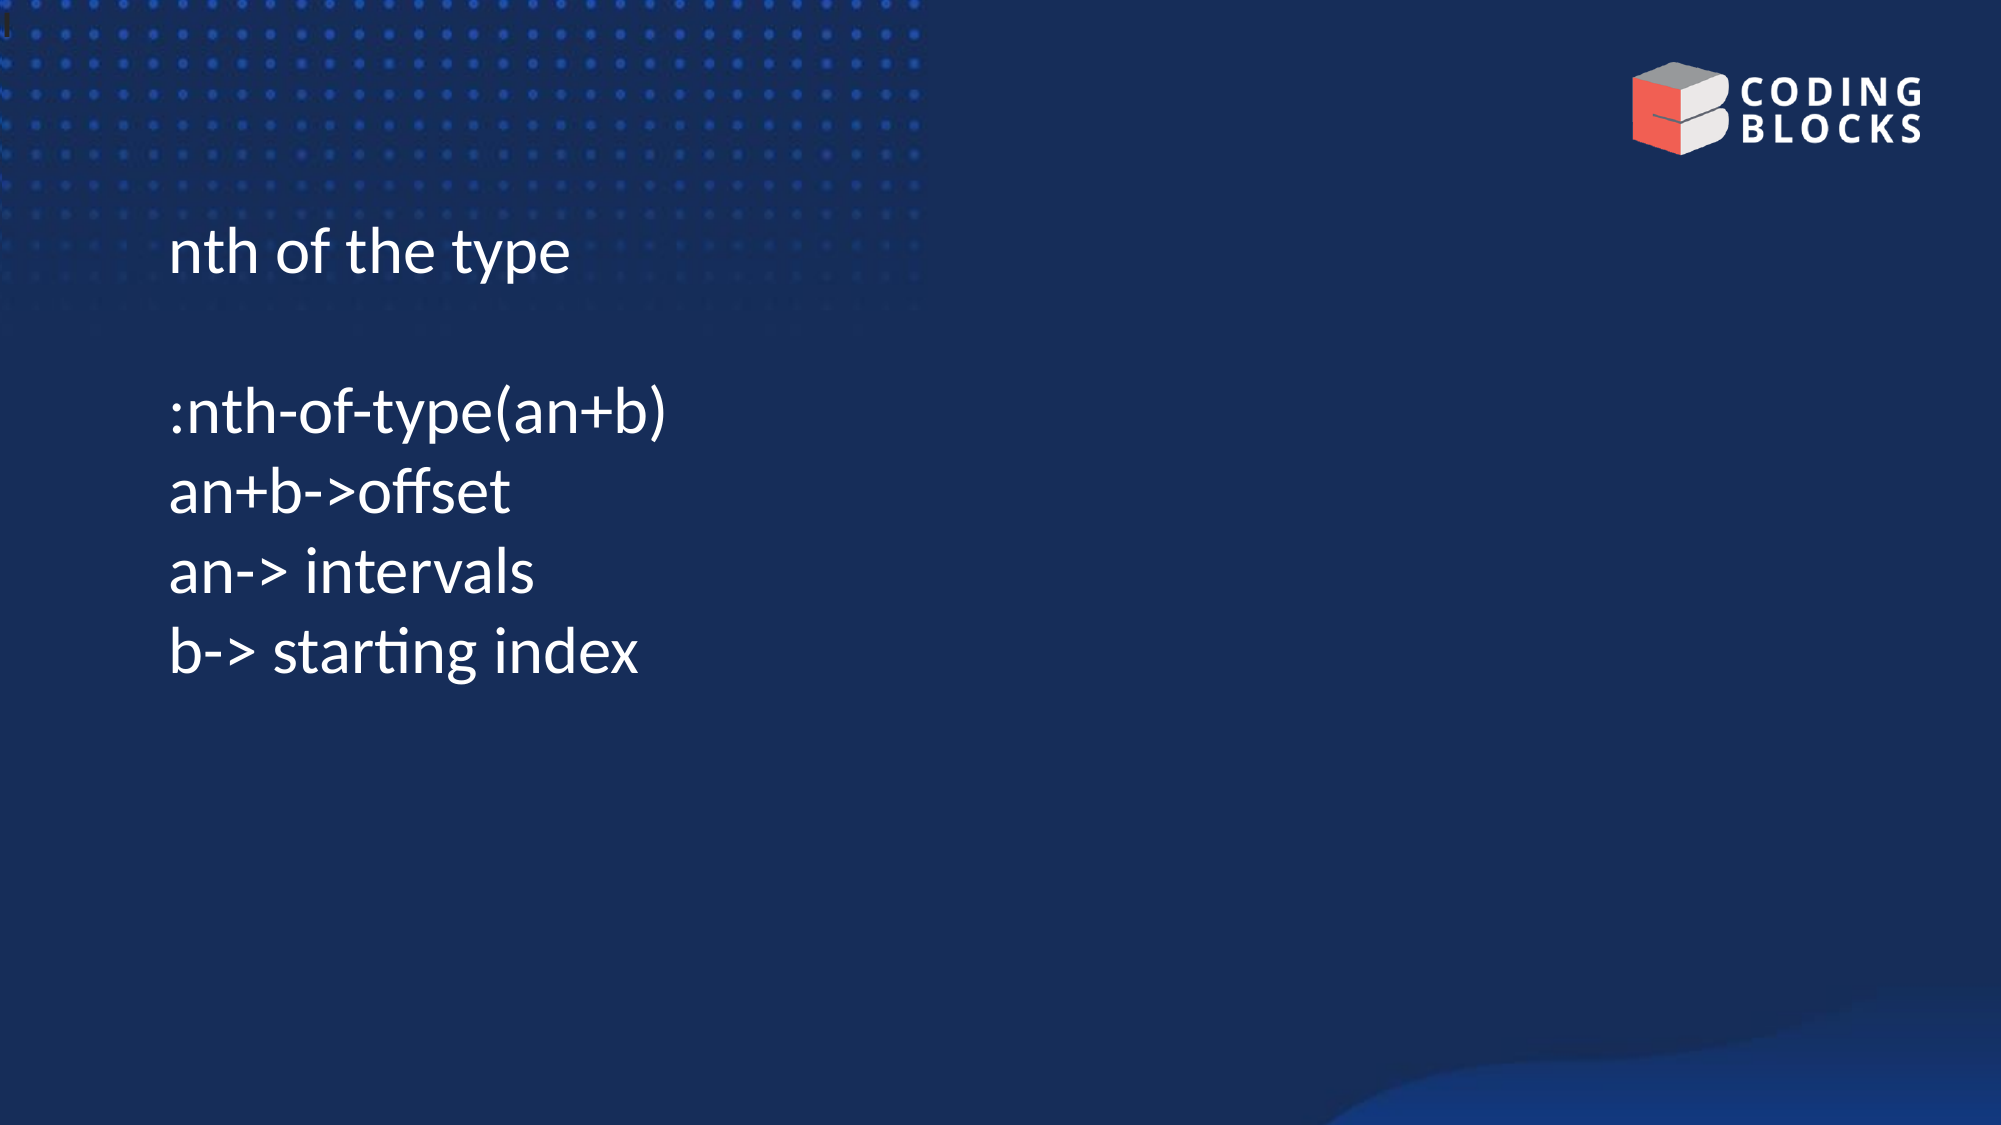

I

nth of the type

:nth-of-type(an+b)
an+b->offset
an-> intervals
b-> starting index